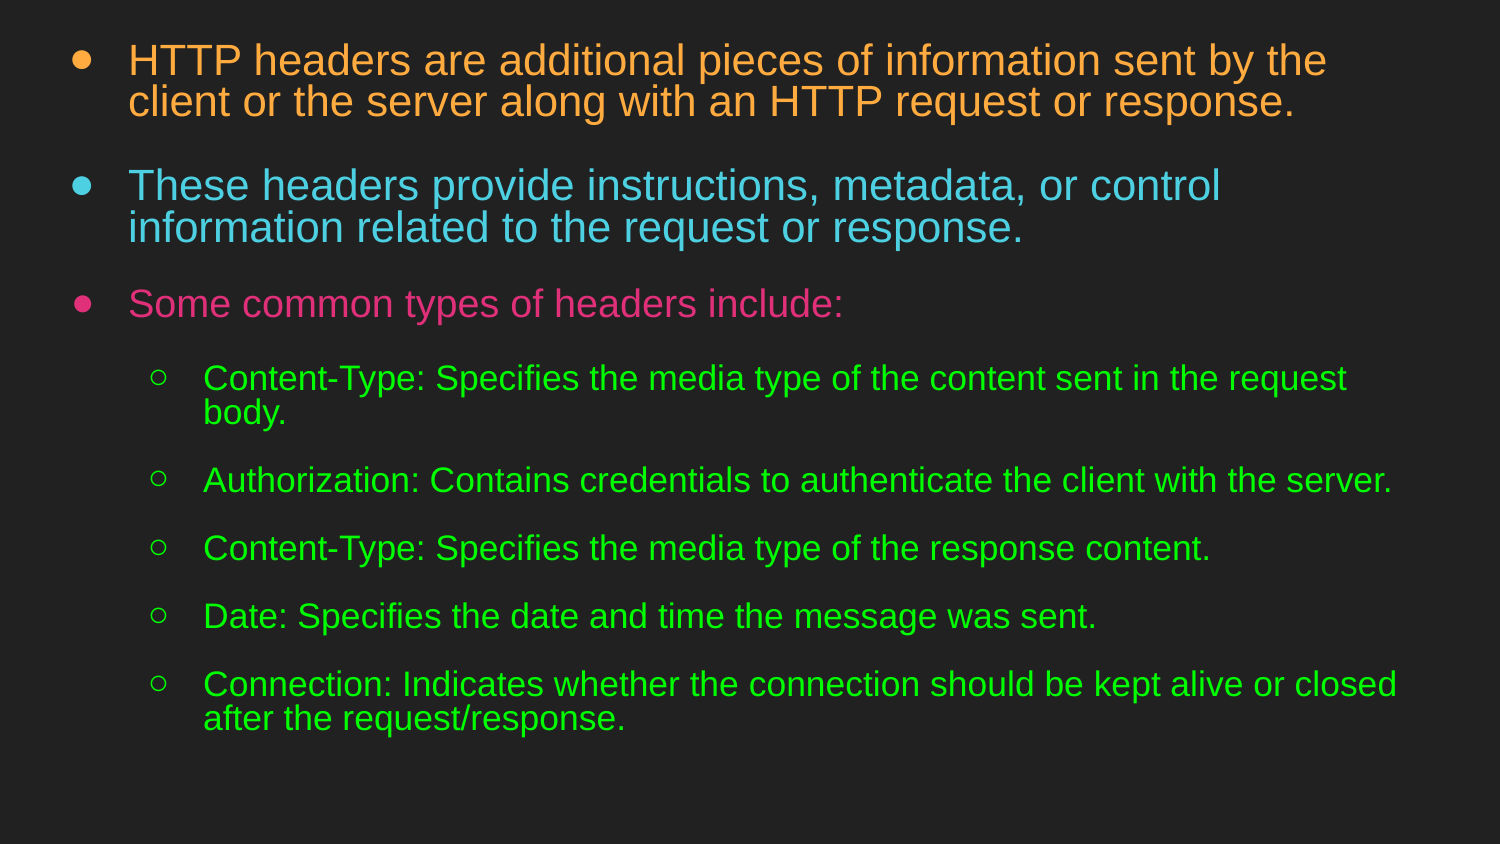

HTTP headers are additional pieces of information sent by the
client or the server along with an HTTP request or response.

These headers provide instructions, metadata, or control information related to the request or response.

Some common types of headers include:

Content-Type: Specifies the media type of the content sent in the request body.

Authorization: Contains credentials to authenticate the client with the server.

Content-Type: Specifies the media type of the response content.

Date: Specifies the date and time the message was sent.

Connection: Indicates whether the connection should be kept alive or closed after the request/response.